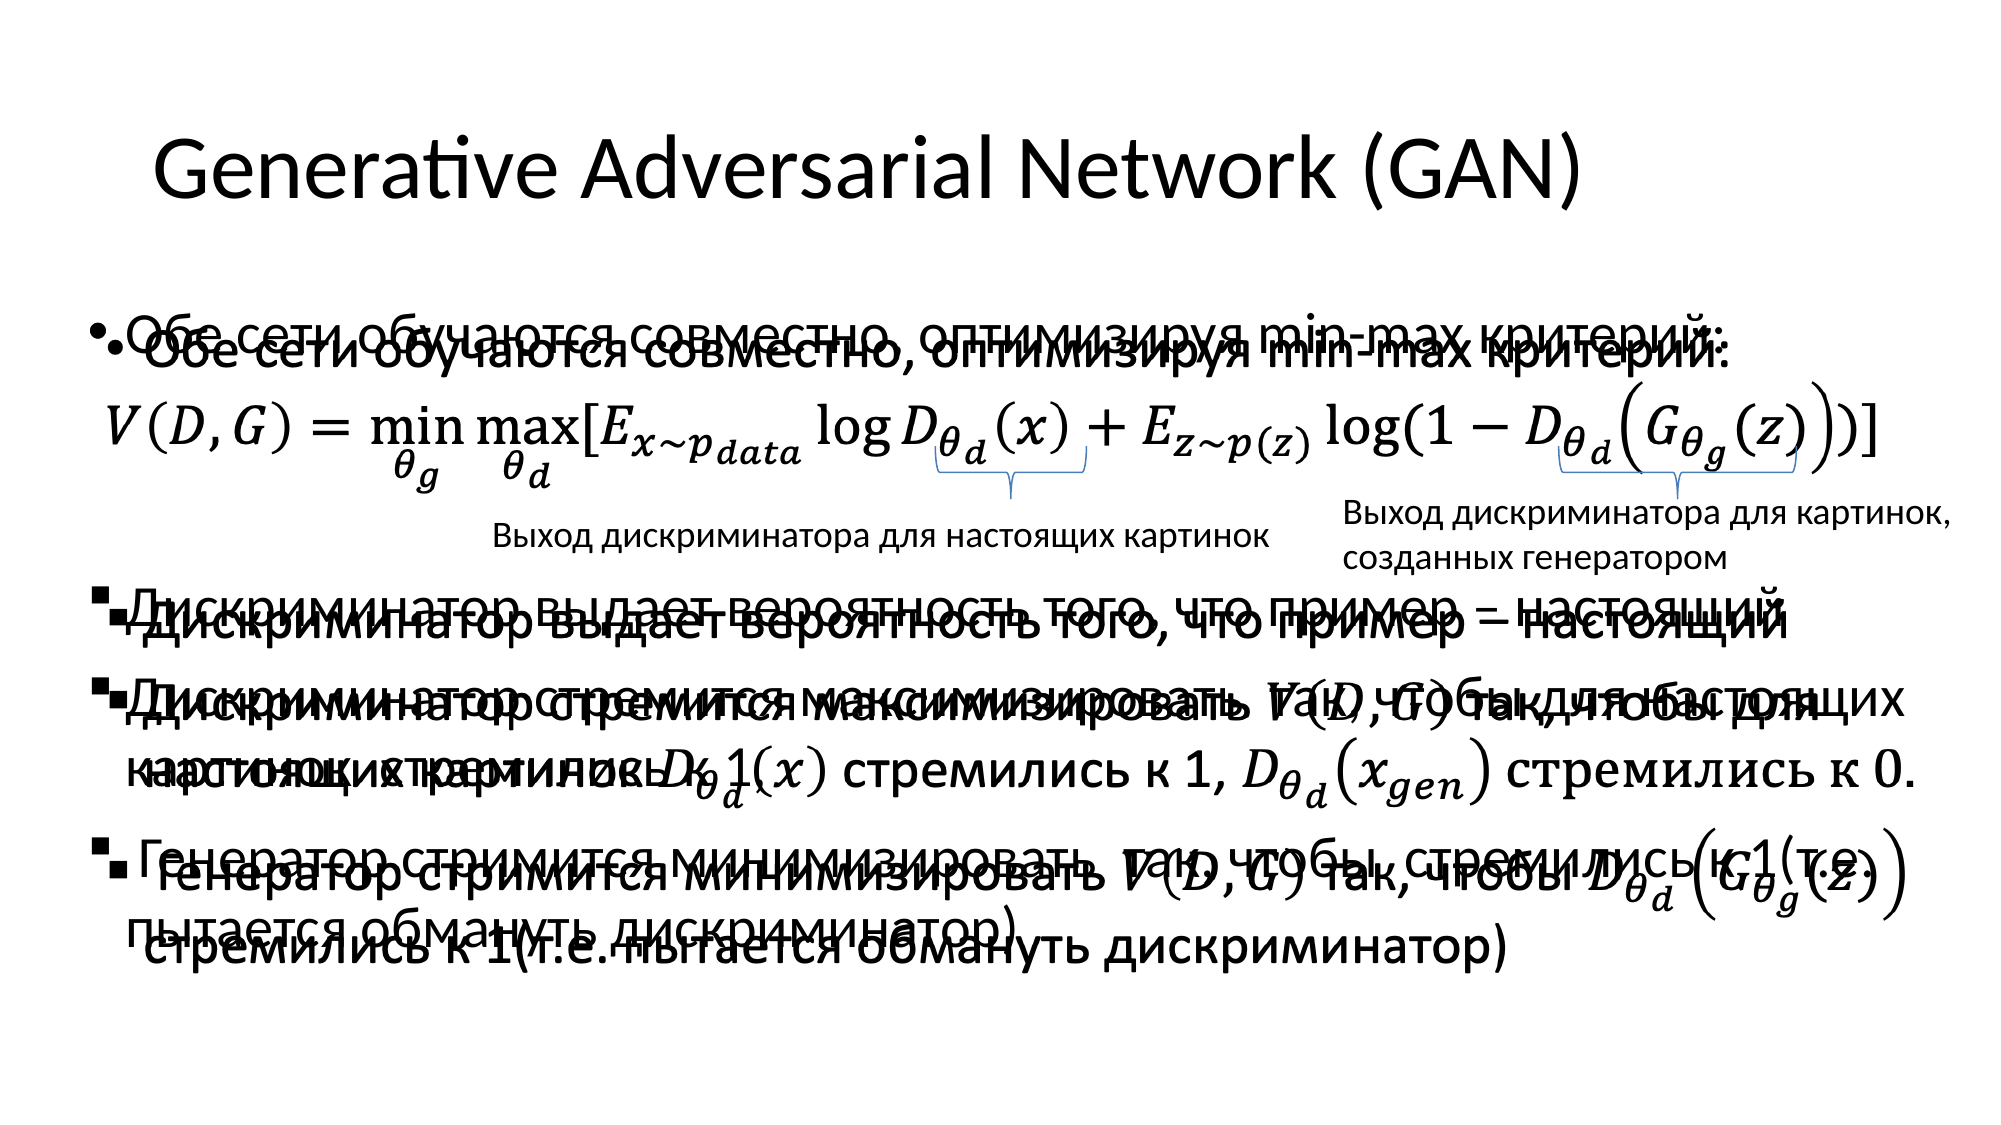

Generative Adversarial Network (GAN)
Обе сети обучаются совместно, оптимизируя min-max критерий:

Дискриминатор выдает вероятность того, что пример – настоящий
Дискриминатор стремится максимизировать  так, чтобы для настоящих картинок  стремились к 1,
 Генератор стримится минимизировать  так, чтобы  стремились к 1(т.е. пытается обмануть дискриминатор)

Выход дискриминатора для картинок,
созданных генератором
Выход дискриминатора для настоящих картинок